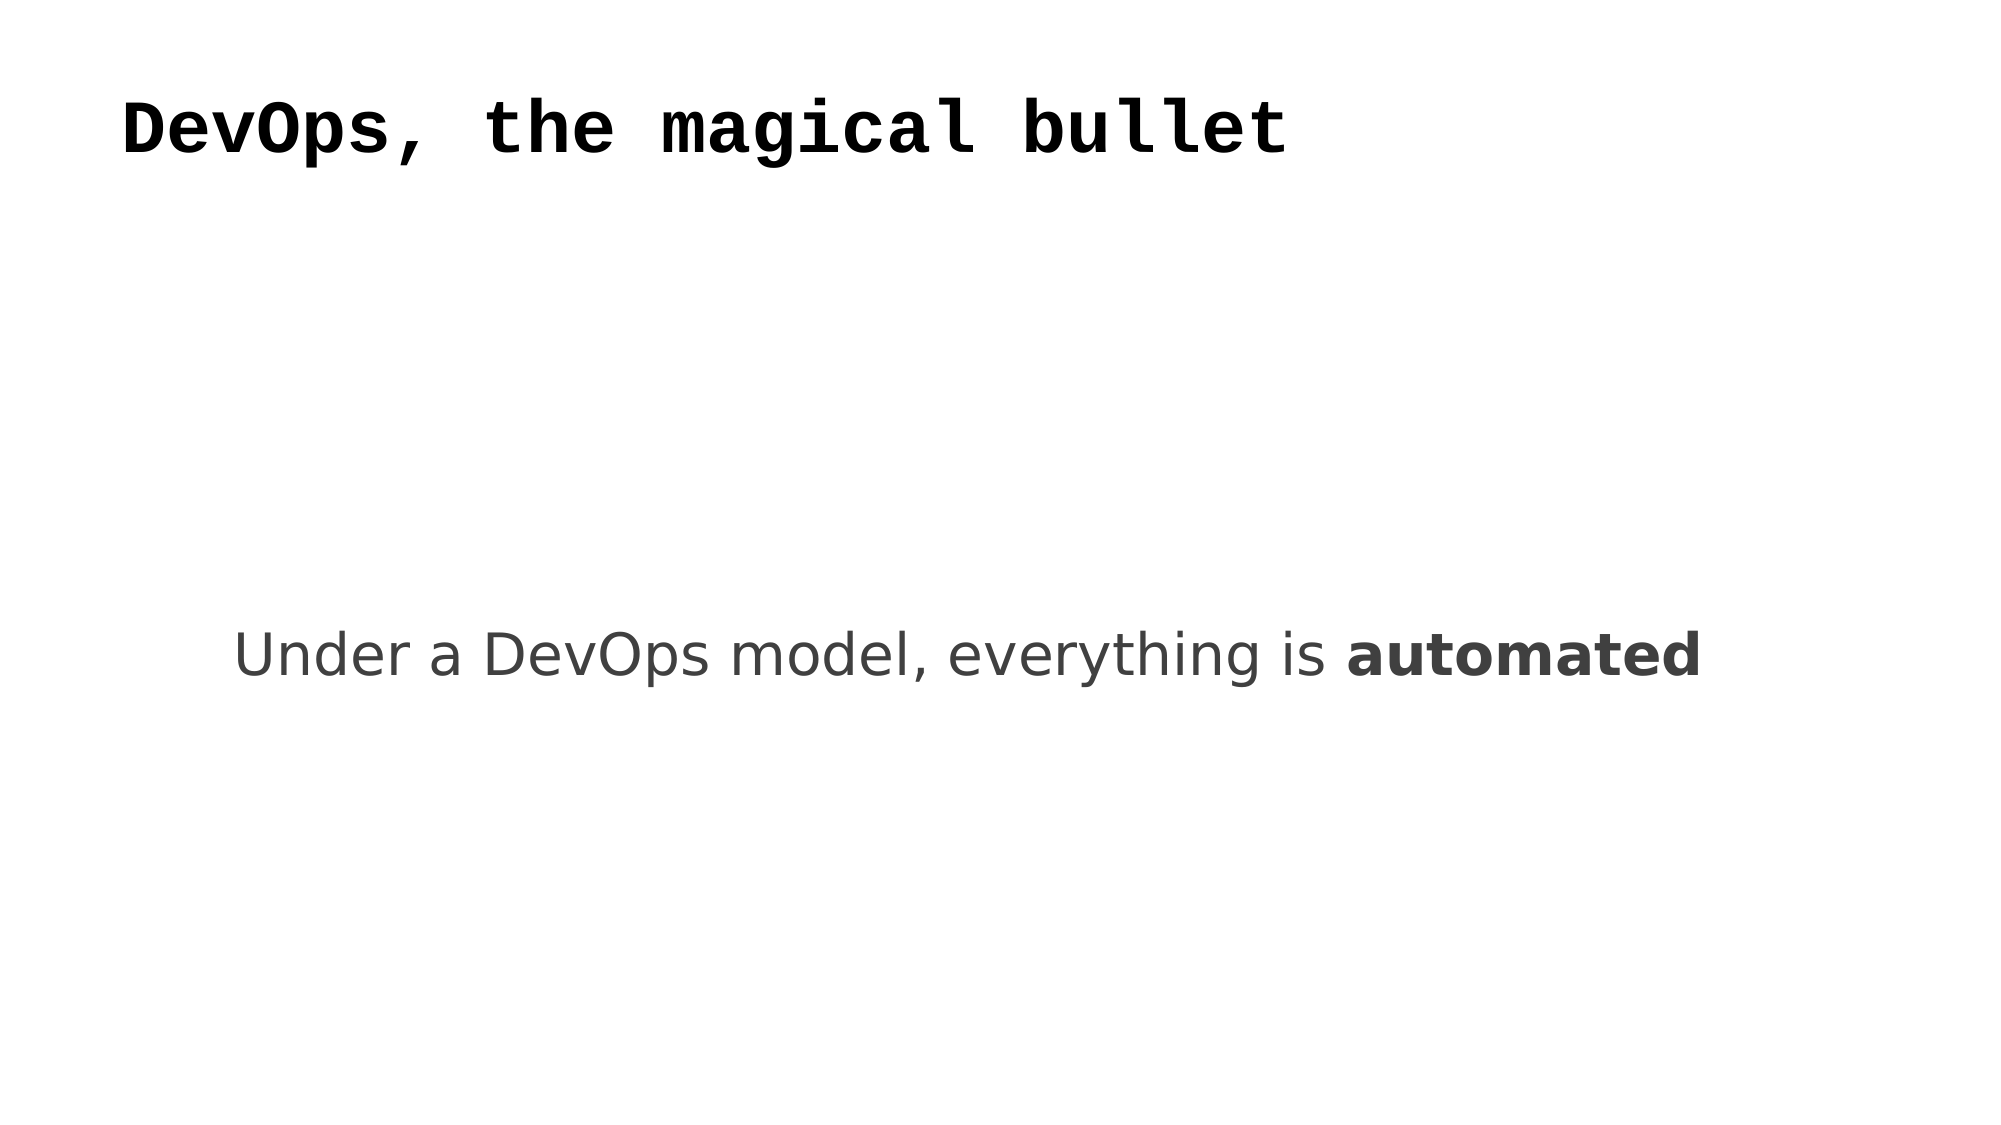

# DevOps, the magical bullet
Under a DevOps model, everything is automated